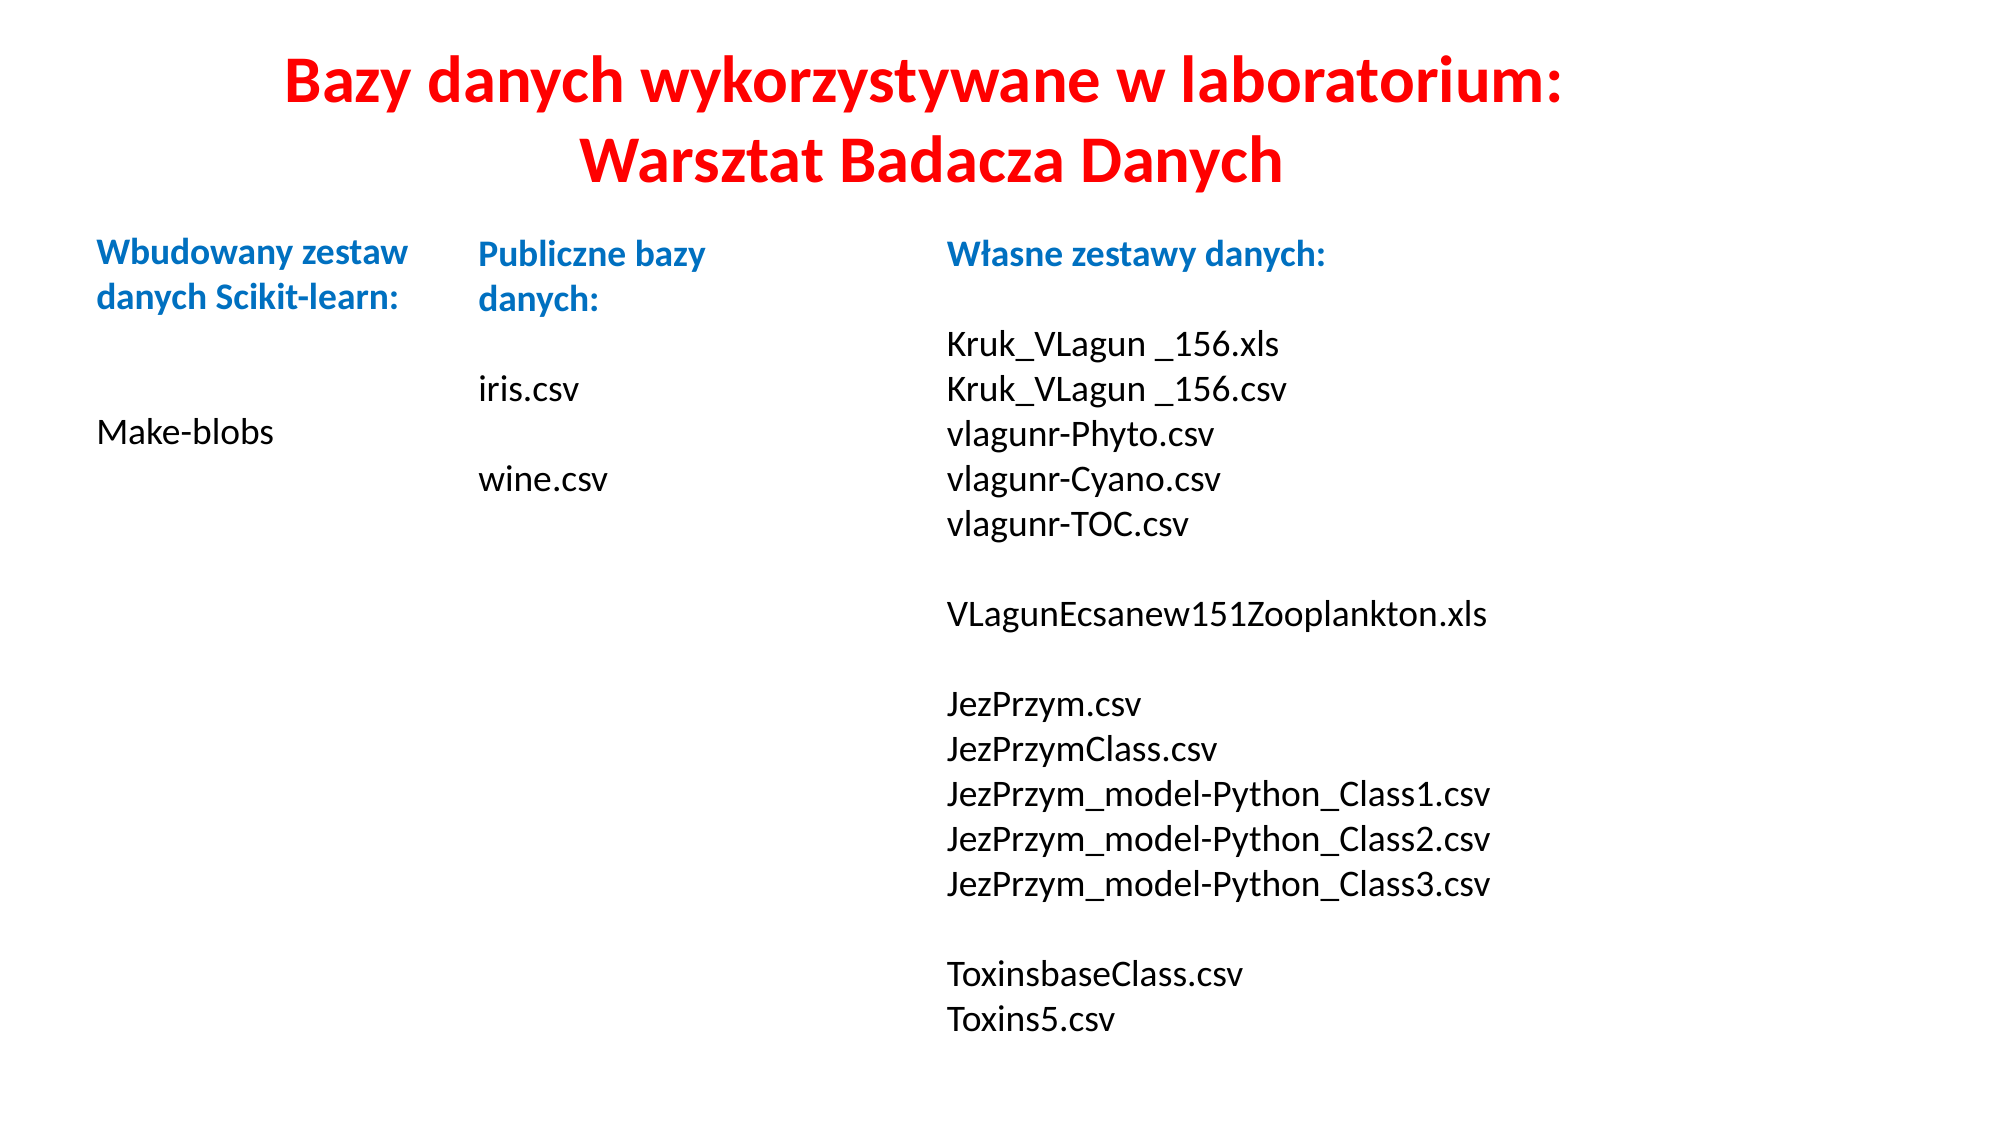

Bazy danych wykorzystywane w laboratorium:
Warsztat Badacza Danych
Wbudowany zestaw danych Scikit-learn:

Make-blobs

Publiczne bazy danych:

iris.csv

wine.csv
Własne zestawy danych:

Kruk_VLagun _156.xls
Kruk_VLagun _156.csv
vlagunr-Phyto.csv
vlagunr-Cyano.csv
vlagunr-TOC.csv

VLagunEcsanew151Zooplankton.xls

JezPrzym.csv
JezPrzymClass.csv
JezPrzym_model-Python_Class1.csv
JezPrzym_model-Python_Class2.csv
JezPrzym_model-Python_Class3.csv

ToxinsbaseClass.csv
Toxins5.csv